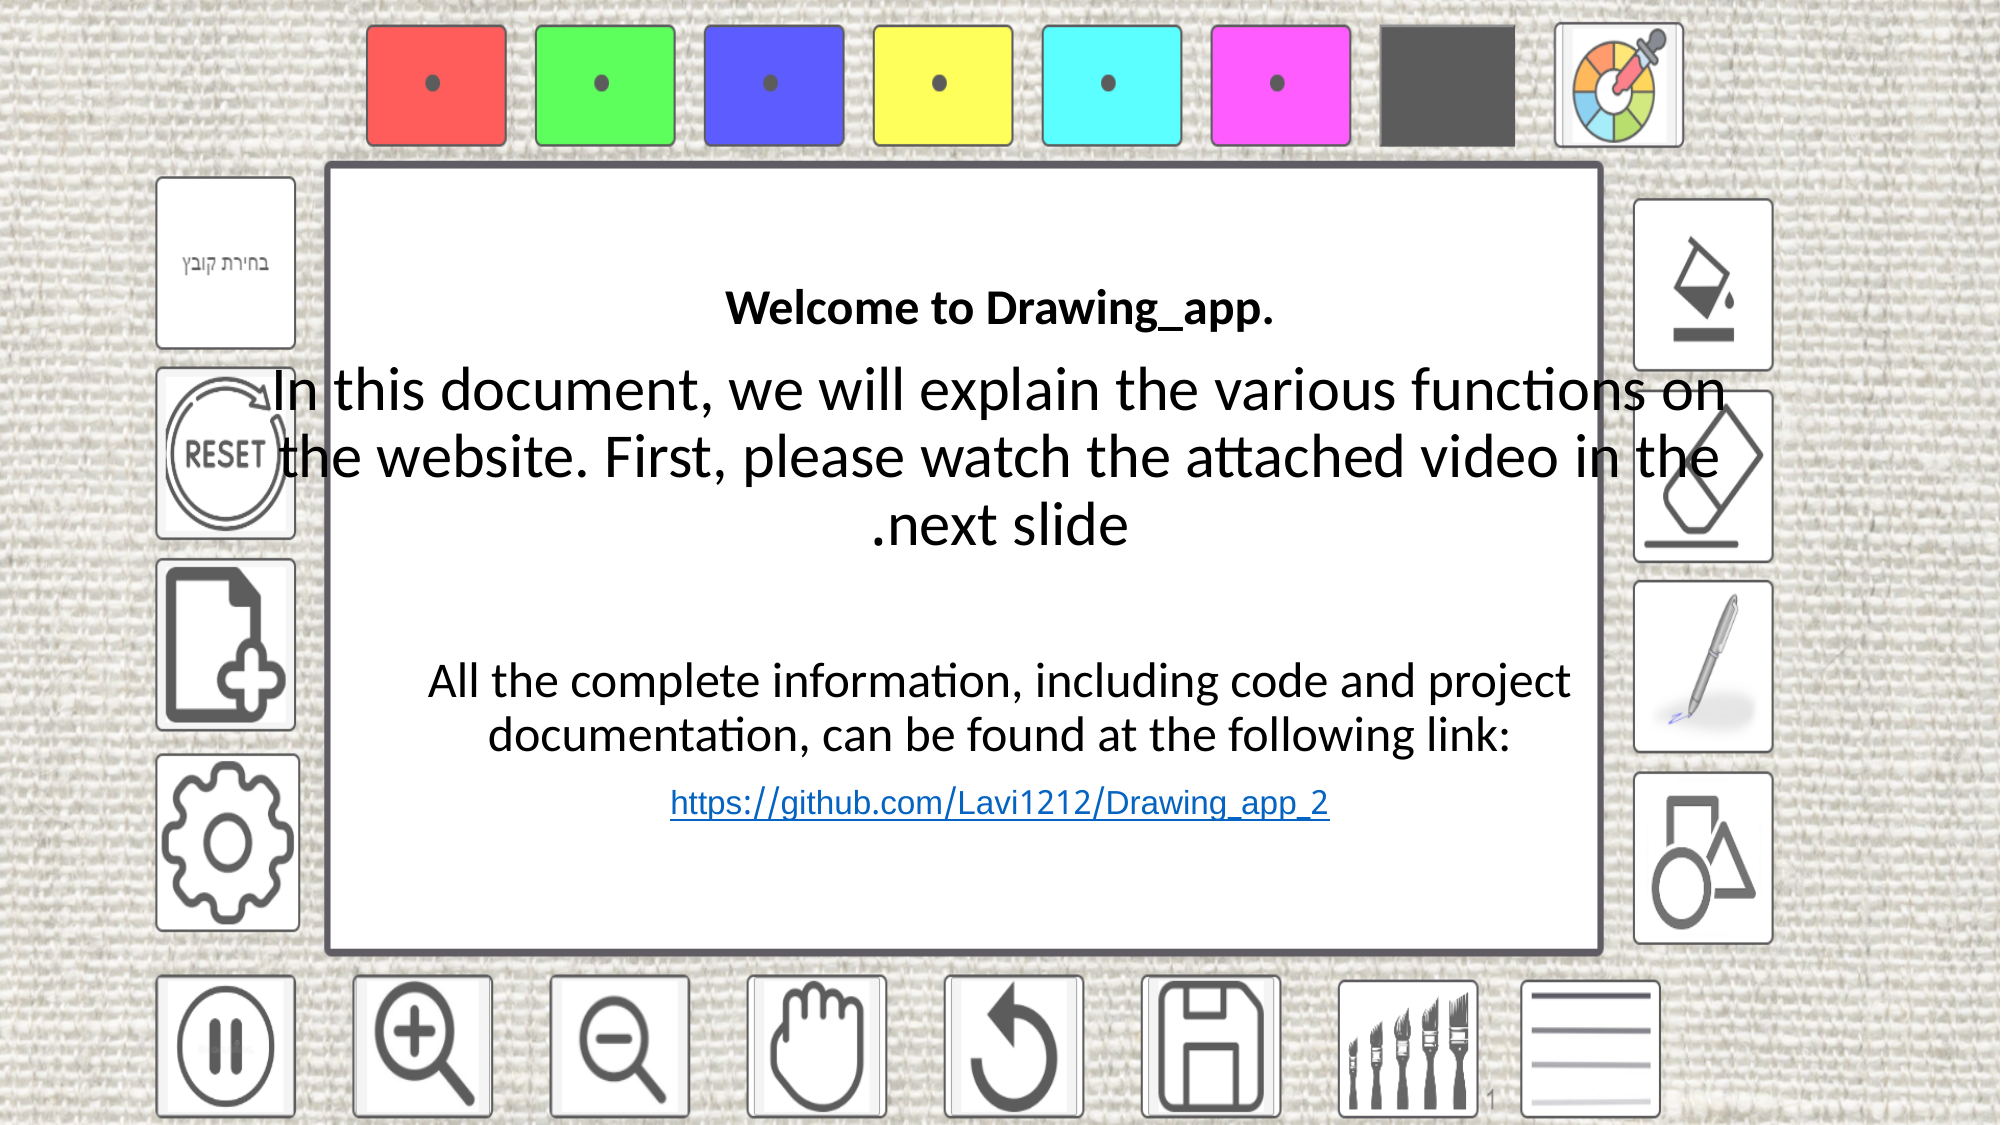

Welcome to Drawing_app.
In this document, we will explain the various functions on the website. First, please watch the attached video in the next slide.

All the complete information, including code and project documentation, can be found at the following link:
https://github.com/Lavi1212/Drawing_app_2